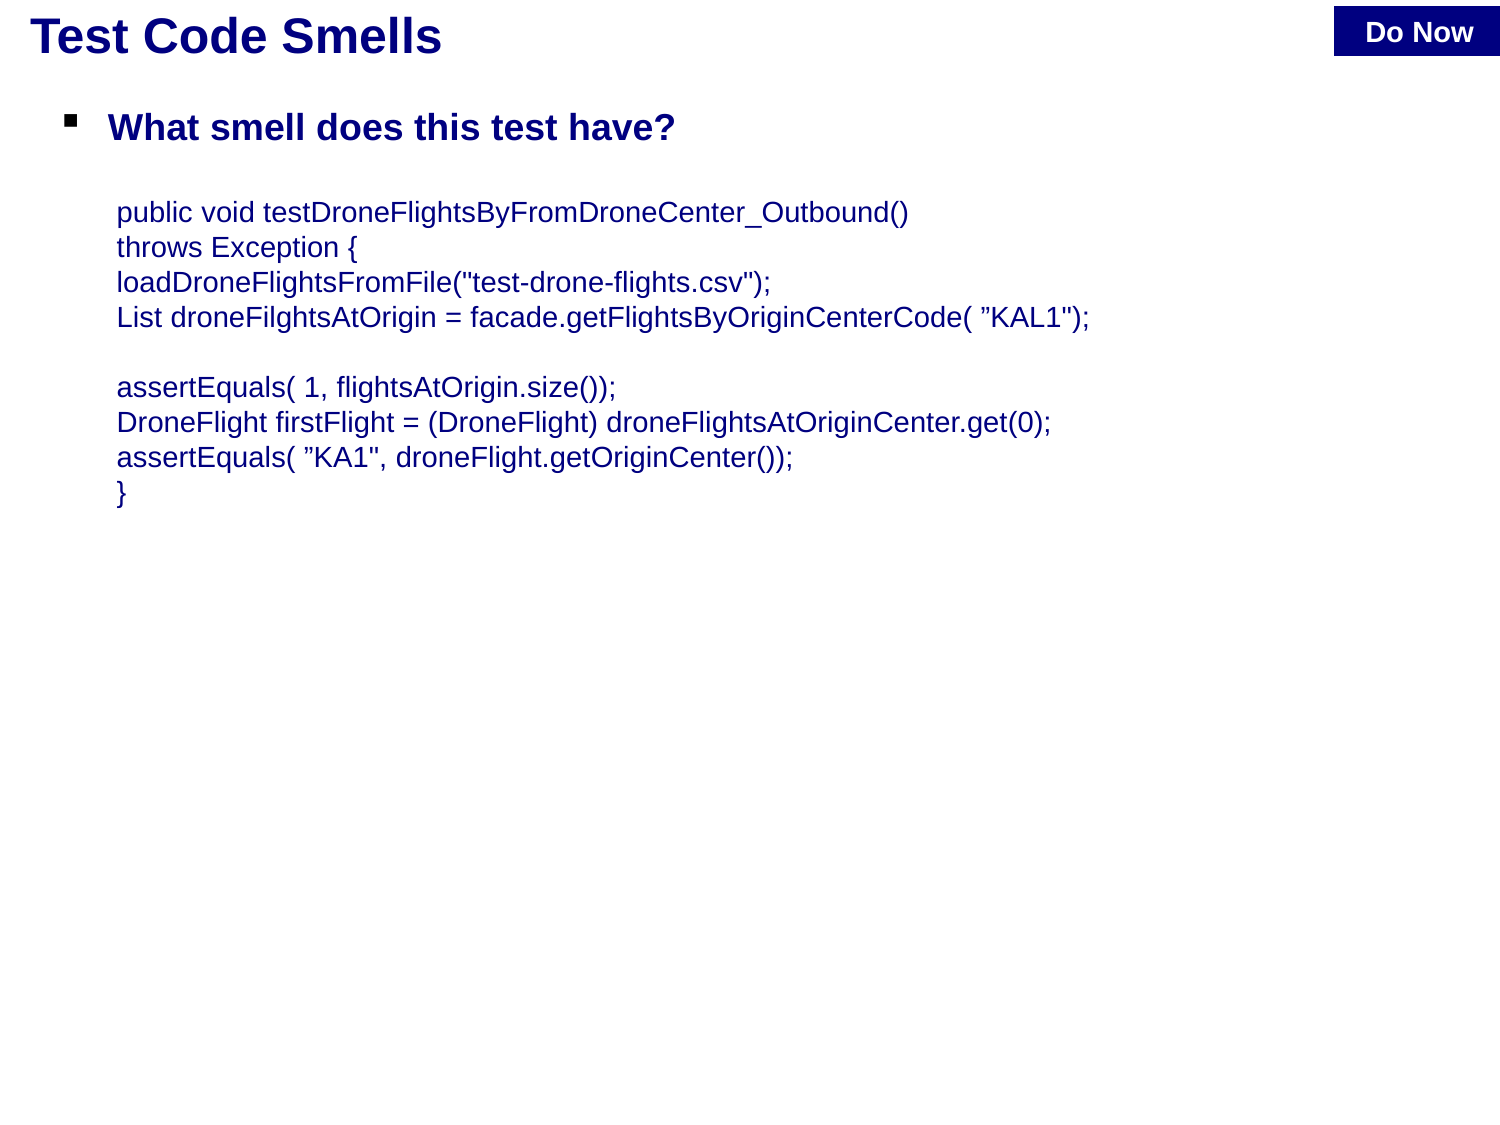

# Test Code Smells
  Do Now
What smell does this test have?
public void testDroneFlightsByFromDroneCenter_Outbound()
throws Exception {
loadDroneFlightsFromFile("test-drone-flights.csv");
List droneFilghtsAtOrigin = facade.getFlightsByOriginCenterCode( ”KAL1");

assertEquals( 1, flightsAtOrigin.size());
DroneFlight firstFlight = (DroneFlight) droneFlightsAtOriginCenter.get(0);
assertEquals( ”KA1", droneFlight.getOriginCenter());
}